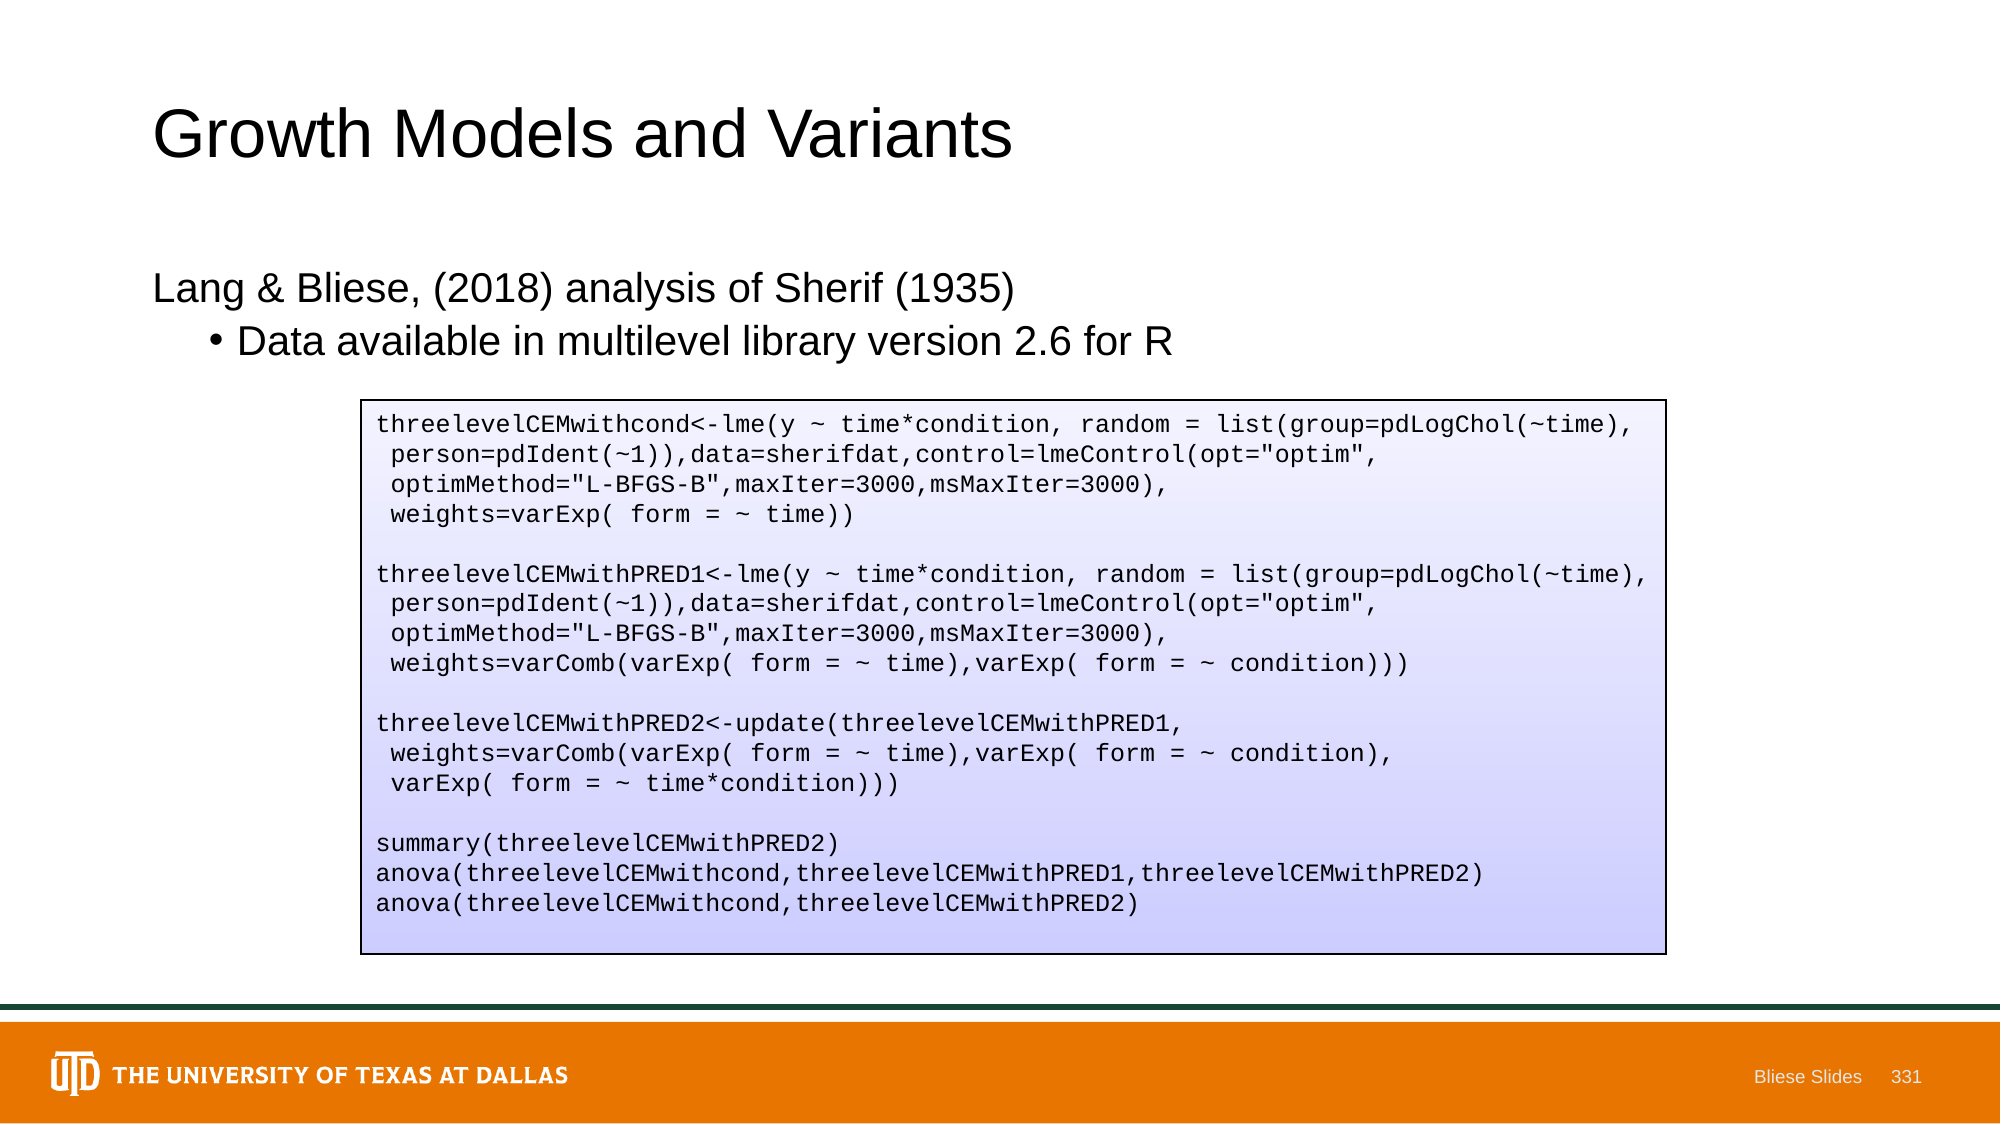

# Growth Models and Variants
Lang & Bliese, (2018) analysis of Sherif (1935)
Data available in multilevel library version 2.6 for R

threelevelCEMwithcond<-lme(y ~ time*condition, random = list(group=pdLogChol(~time),
 person=pdIdent(~1)),data=sherifdat,control=lmeControl(opt="optim",
 optimMethod="L-BFGS-B",maxIter=3000,msMaxIter=3000),
 weights=varExp( form = ~ time))

threelevelCEMwithPRED1<-lme(y ~ time*condition, random = list(group=pdLogChol(~time),
 person=pdIdent(~1)),data=sherifdat,control=lmeControl(opt="optim",
 optimMethod="L-BFGS-B",maxIter=3000,msMaxIter=3000),
 weights=varComb(varExp( form = ~ time),varExp( form = ~ condition)))

threelevelCEMwithPRED2<-update(threelevelCEMwithPRED1,
 weights=varComb(varExp( form = ~ time),varExp( form = ~ condition),
 varExp( form = ~ time*condition)))

summary(threelevelCEMwithPRED2)
anova(threelevelCEMwithcond,threelevelCEMwithPRED1,threelevelCEMwithPRED2)
anova(threelevelCEMwithcond,threelevelCEMwithPRED2)

Bliese Slides
331